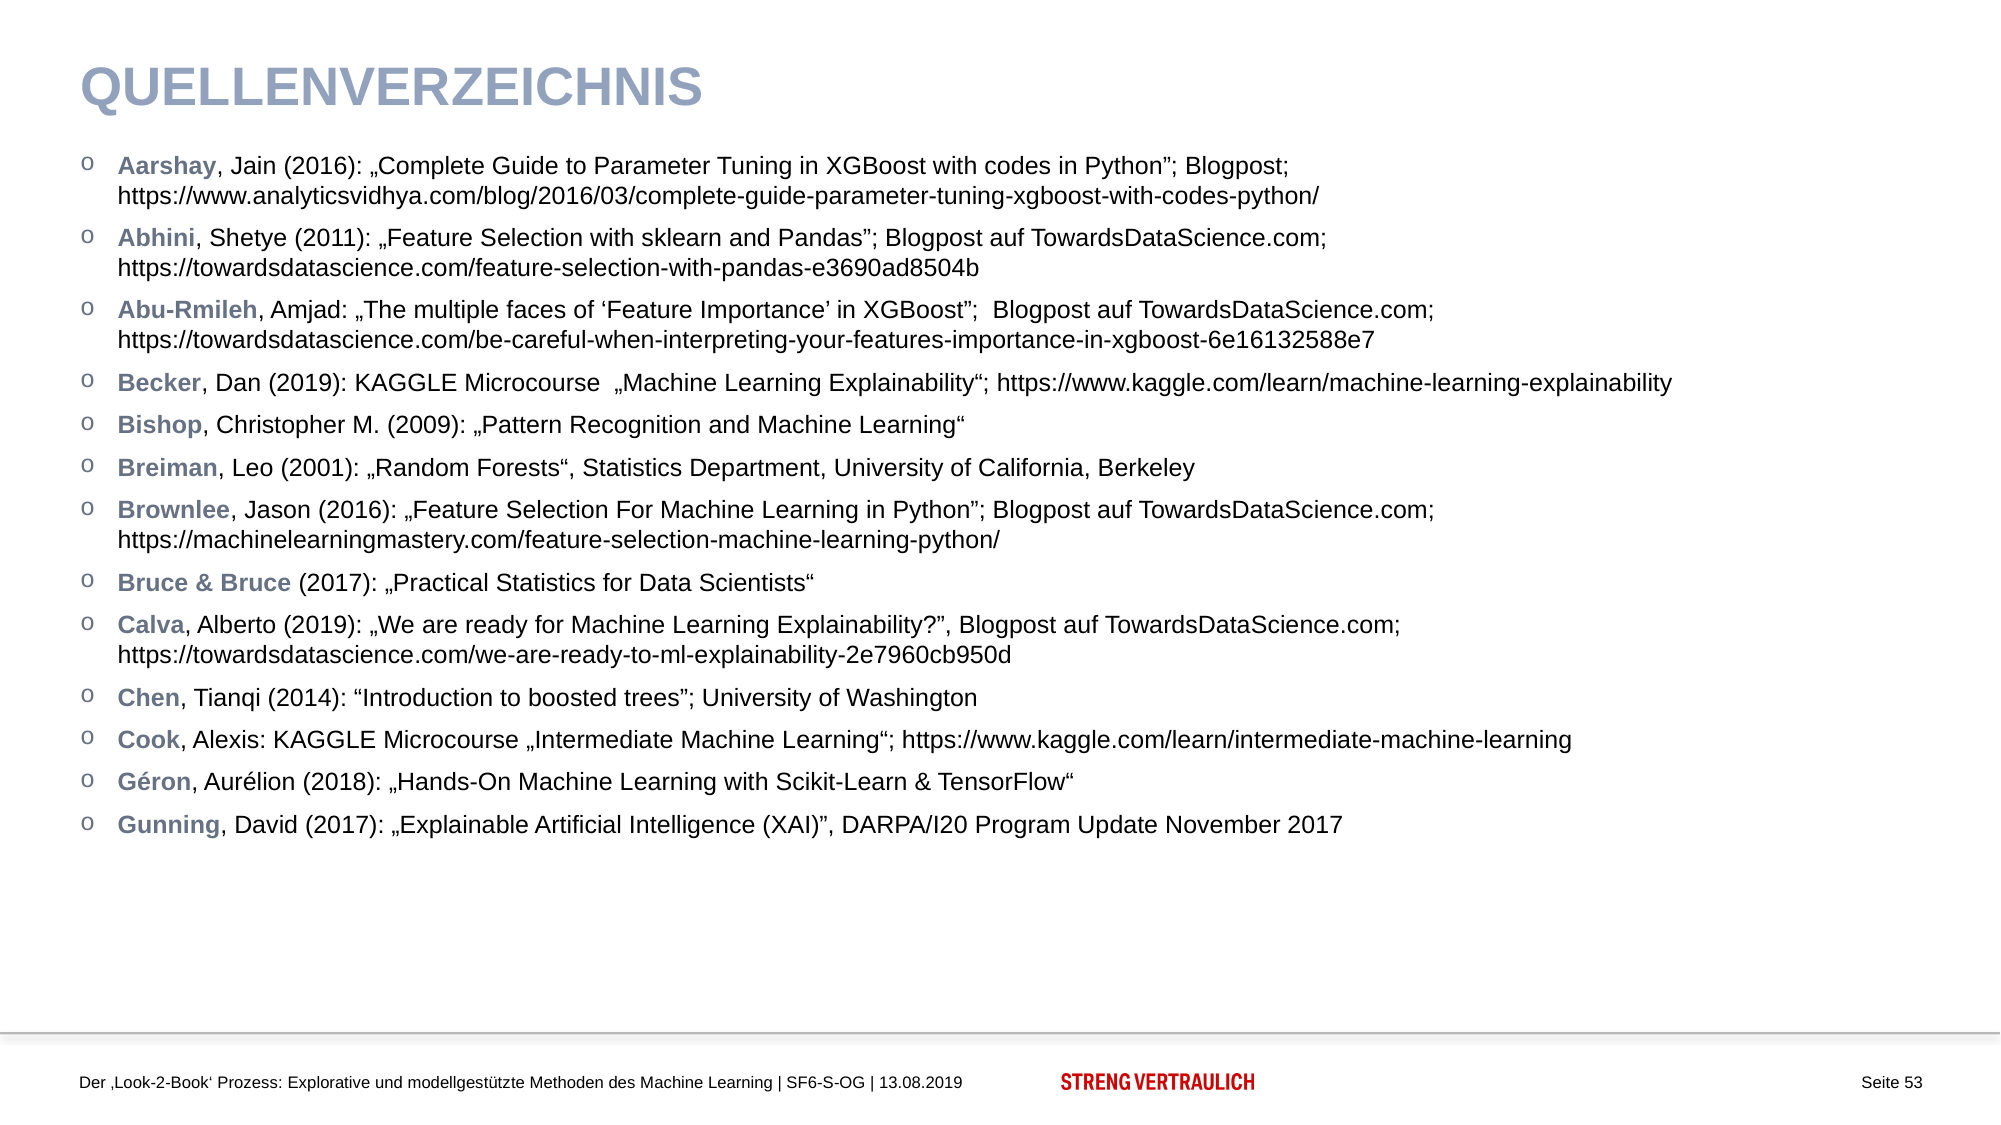

# Quellenverzeichnis
Aarshay, Jain (2016): „Complete Guide to Parameter Tuning in XGBoost with codes in Python”; Blogpost;
https://www.analyticsvidhya.com/blog/2016/03/complete-guide-parameter-tuning-xgboost-with-codes-python/
Abhini, Shetye (2011): „Feature Selection with sklearn and Pandas”; Blogpost auf TowardsDataScience.com;
https://towardsdatascience.com/feature-selection-with-pandas-e3690ad8504b
Abu-Rmileh, Amjad: „The multiple faces of ‘Feature Importance’ in XGBoost”;  Blogpost auf TowardsDataScience.com;
https://towardsdatascience.com/be-careful-when-interpreting-your-features-importance-in-xgboost-6e16132588e7
Becker, Dan (2019): KAGGLE Microcourse  „Machine Learning Explainability“; https://www.kaggle.com/learn/machine-learning-explainability
Bishop, Christopher M. (2009): „Pattern Recognition and Machine Learning“
Breiman, Leo (2001): „Random Forests“, Statistics Department, University of California, Berkeley
Brownlee, Jason (2016): „Feature Selection For Machine Learning in Python”; Blogpost auf TowardsDataScience.com;
https://machinelearningmastery.com/feature-selection-machine-learning-python/
Bruce & Bruce (2017): „Practical Statistics for Data Scientists“
Calva, Alberto (2019): „We are ready for Machine Learning Explainability?”, Blogpost auf TowardsDataScience.com;
https://towardsdatascience.com/we-are-ready-to-ml-explainability-2e7960cb950d
Chen, Tianqi (2014): “Introduction to boosted trees”; University of Washington
Cook, Alexis: KAGGLE Microcourse „Intermediate Machine Learning“; https://www.kaggle.com/learn/intermediate-machine-learning
Géron, Aurélion (2018): „Hands-On Machine Learning with Scikit-Learn & TensorFlow“
Gunning, David (2017): „Explainable Artificial Intelligence (XAI)”, DARPA/I20 Program Update November 2017